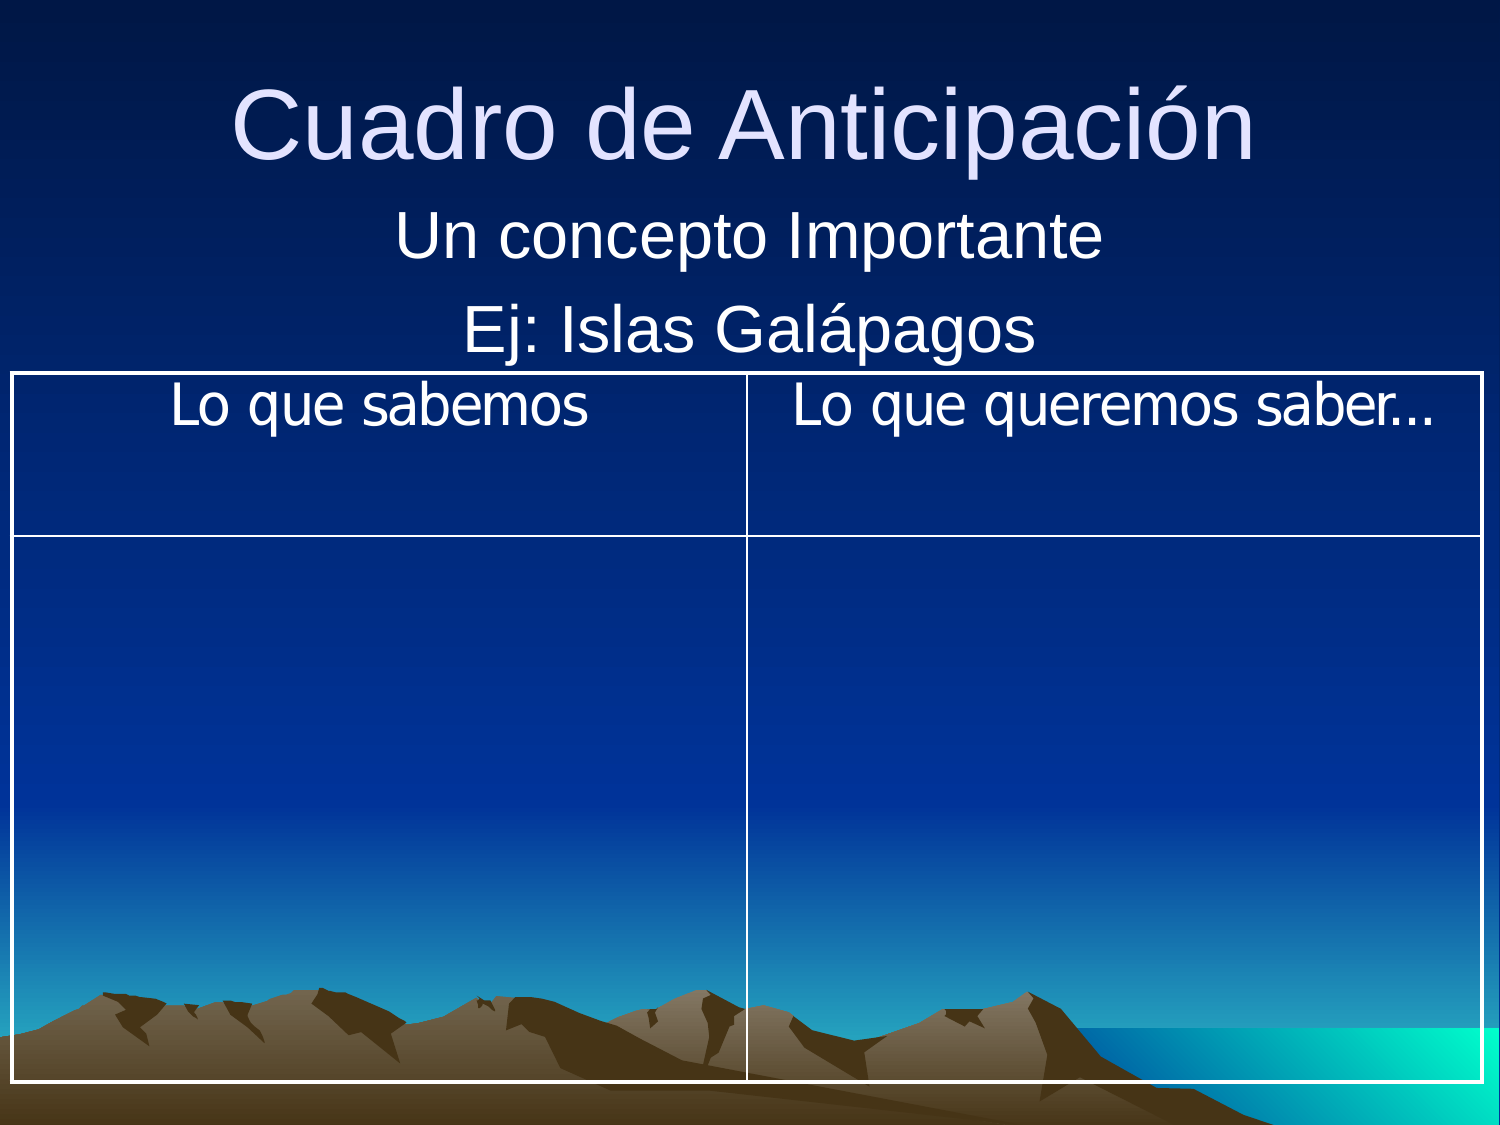

# Cuadro de Anticipación
Un concepto Importante
Ej: Islas Galápagos

| Lo que sabemos | Lo que queremos saber… |
| --- | --- |
|  |  |